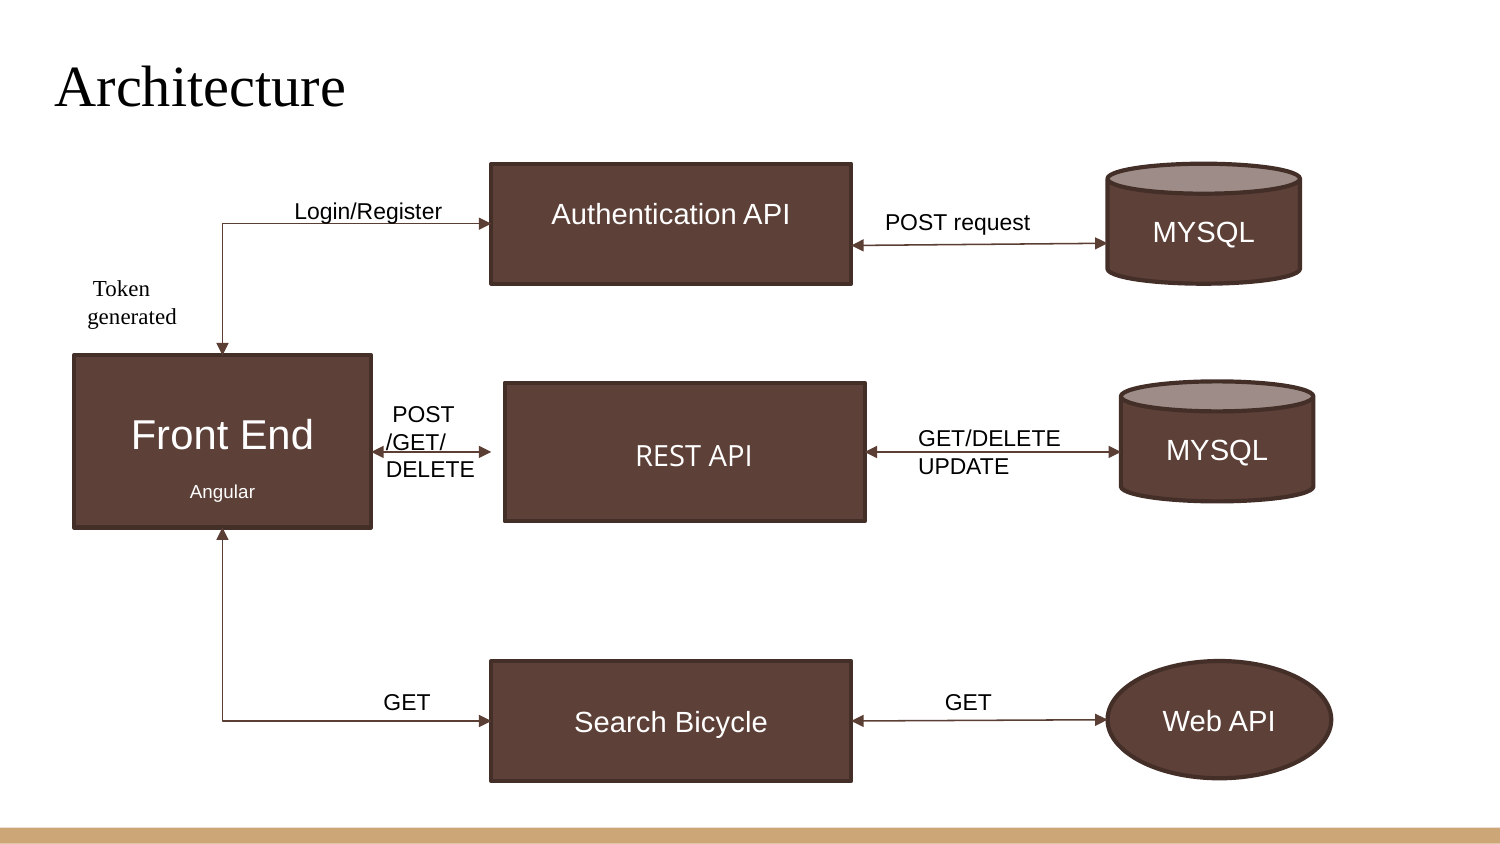

# Architecture
Authentication API

MYSQL

 Login/Register
 POST request

 Token generated

Front End

Angular

MYSQL
REST API
 POST
/GET/
DELETE
GET/DELETE
UPDATE
Search Bicycle
Web API
 GET
 GET